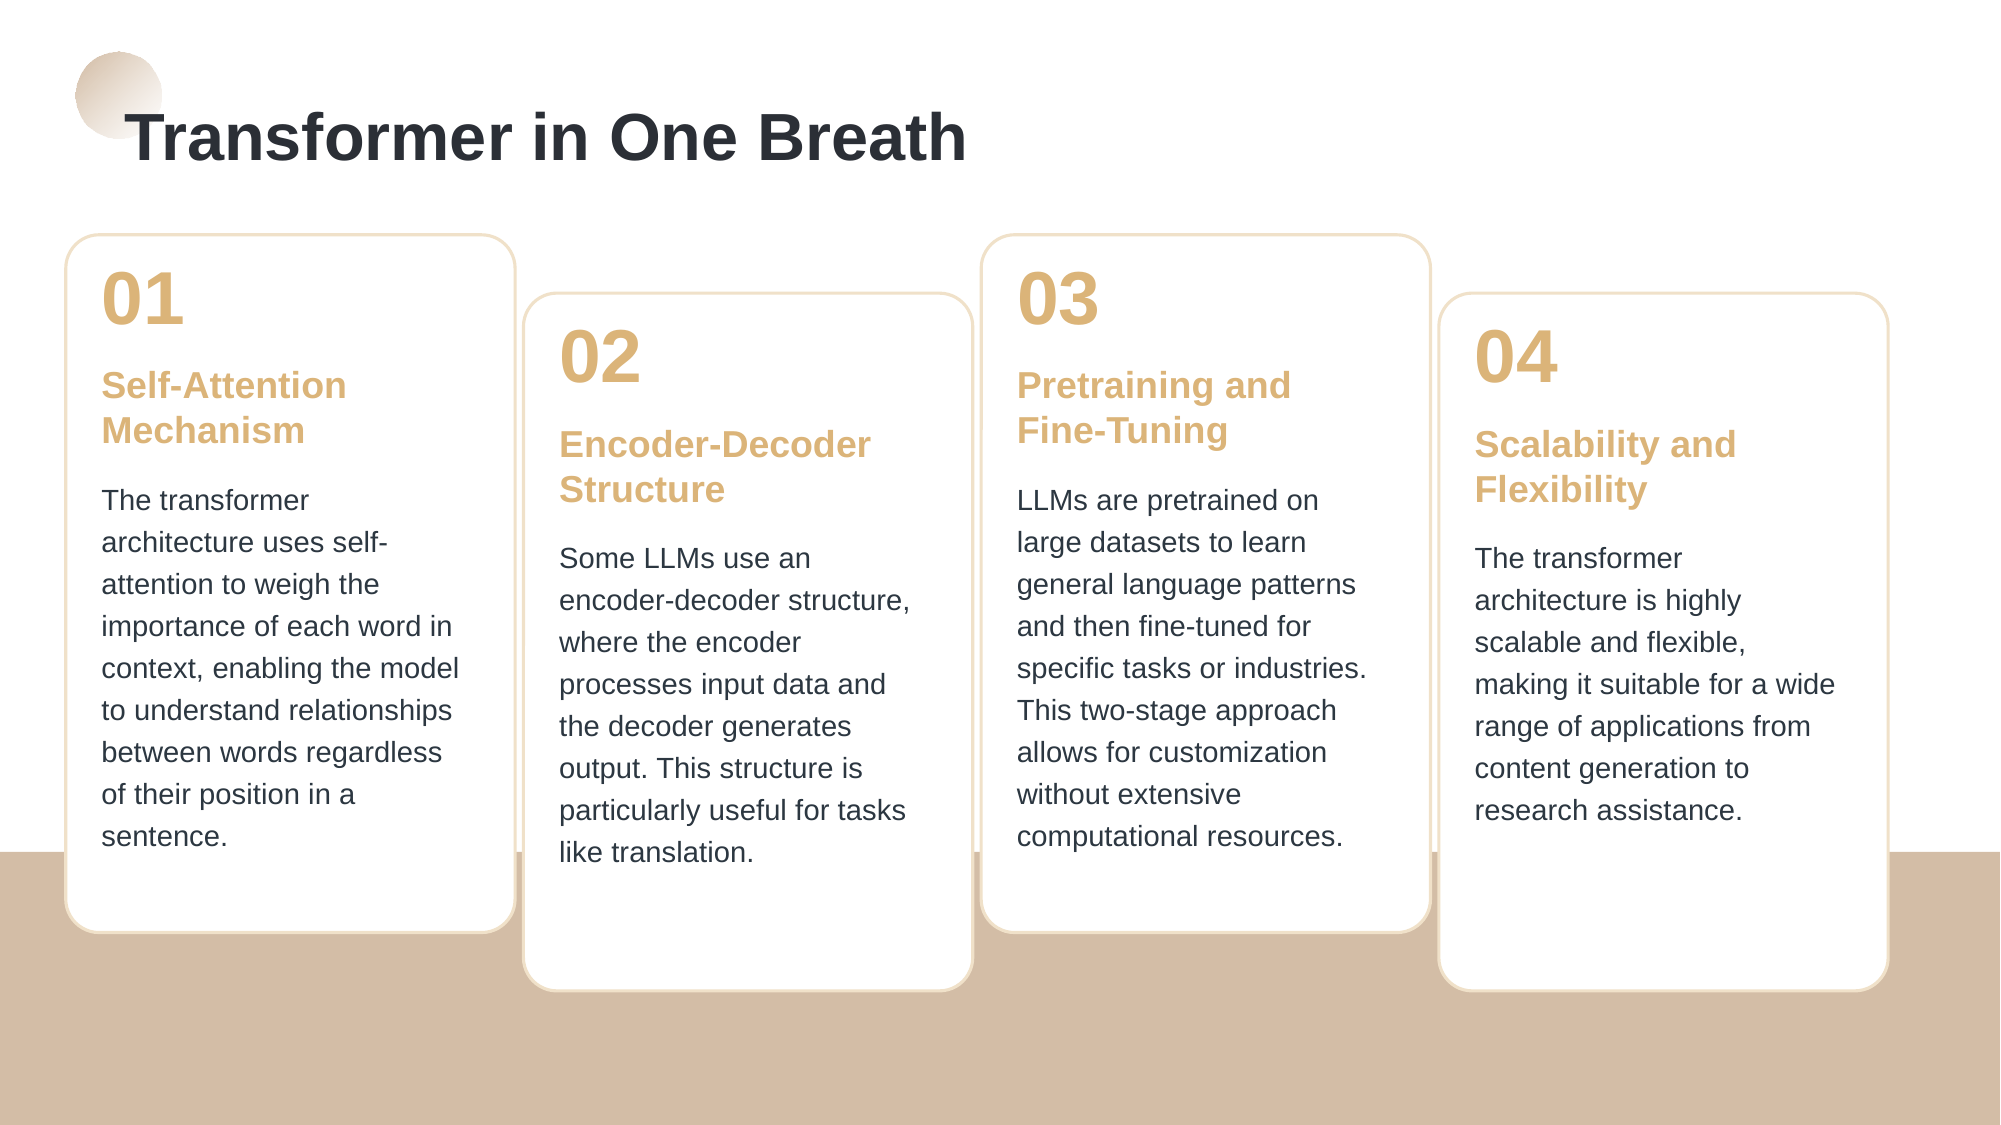

Transformer in One Breath

01
03

02
04
Self-Attention Mechanism
Pretraining and Fine-Tuning
Encoder-Decoder Structure
Scalability and Flexibility
The transformer architecture uses self-attention to weigh the importance of each word in context, enabling the model to understand relationships between words regardless of their position in a sentence.
LLMs are pretrained on large datasets to learn general language patterns and then fine-tuned for specific tasks or industries. This two-stage approach allows for customization without extensive computational resources.
Some LLMs use an encoder-decoder structure, where the encoder processes input data and the decoder generates output. This structure is particularly useful for tasks like translation.
The transformer architecture is highly scalable and flexible, making it suitable for a wide range of applications from content generation to research assistance.